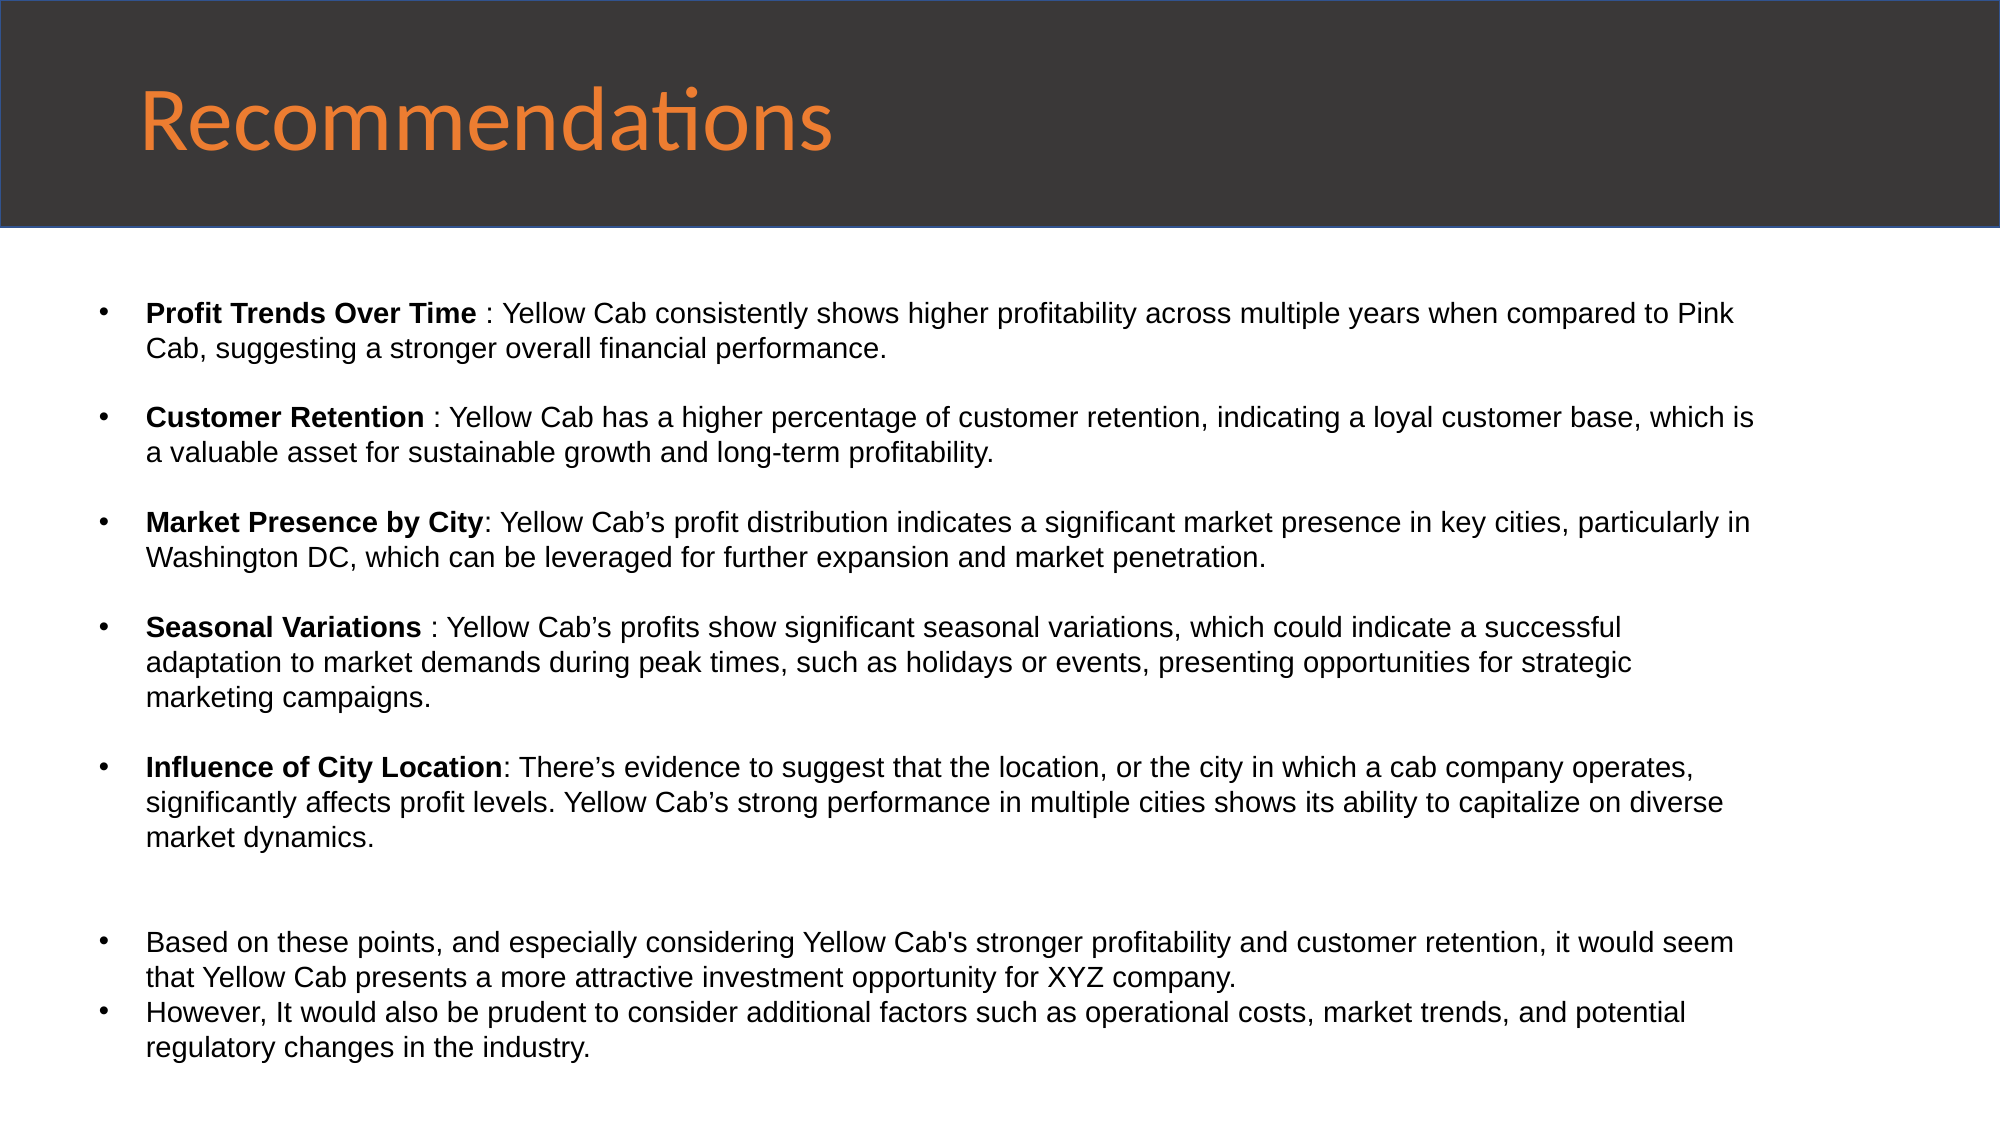

Recommendations
Profit Trends Over Time : Yellow Cab consistently shows higher profitability across multiple years when compared to Pink Cab, suggesting a stronger overall financial performance.

Customer Retention : Yellow Cab has a higher percentage of customer retention, indicating a loyal customer base, which is a valuable asset for sustainable growth and long-term profitability.

Market Presence by City: Yellow Cab’s profit distribution indicates a significant market presence in key cities, particularly in Washington DC, which can be leveraged for further expansion and market penetration.

Seasonal Variations : Yellow Cab’s profits show significant seasonal variations, which could indicate a successful adaptation to market demands during peak times, such as holidays or events, presenting opportunities for strategic marketing campaigns.

Influence of City Location: There’s evidence to suggest that the location, or the city in which a cab company operates, significantly affects profit levels. Yellow Cab’s strong performance in multiple cities shows its ability to capitalize on diverse market dynamics.

Based on these points, and especially considering Yellow Cab's stronger profitability and customer retention, it would seem that Yellow Cab presents a more attractive investment opportunity for XYZ company.
However, It would also be prudent to consider additional factors such as operational costs, market trends, and potential regulatory changes in the industry.